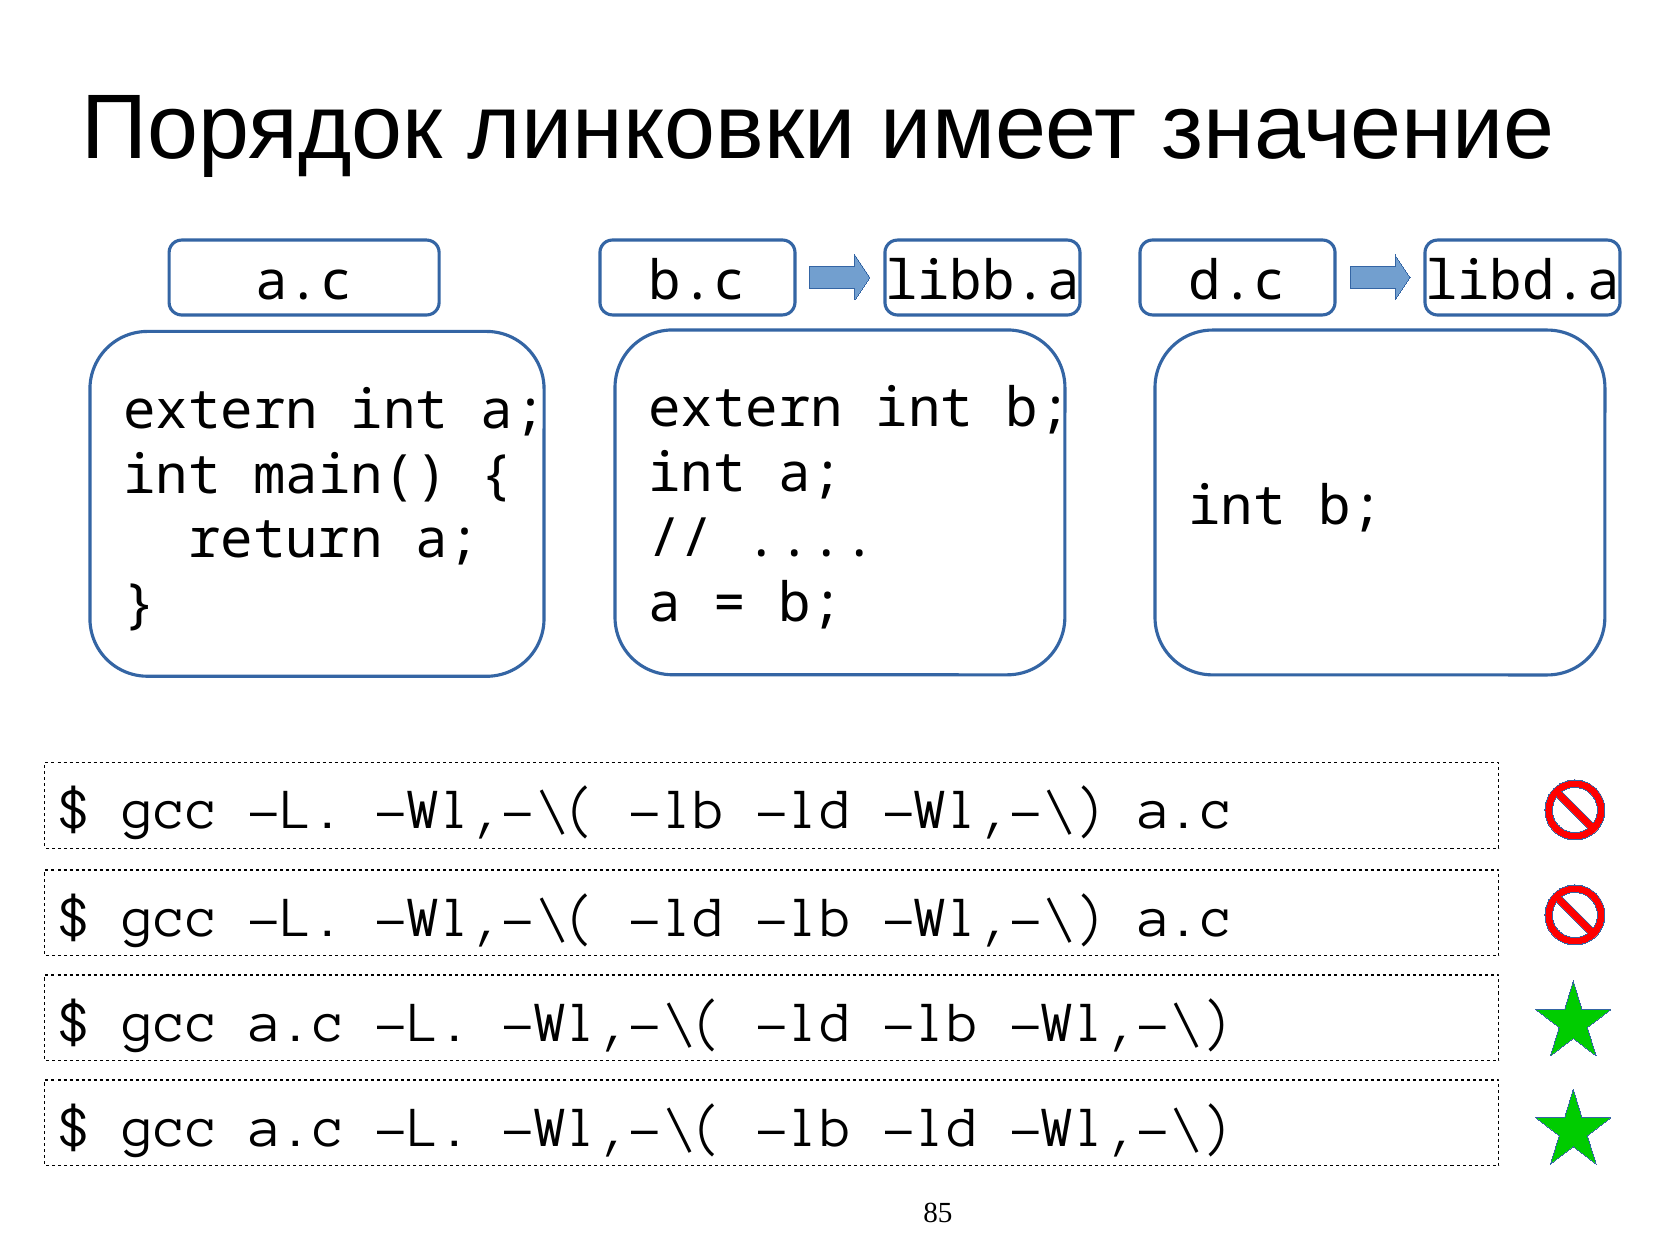

Порядок линковки имеет значение
b.c
d.c
a.c
libb.a
libd.a

extern int b;
int a;
// ....
a = b;
int b;
extern int a;
int main() {
  return a;
}
$ gcc -L. -Wl,-\( -lb -ld -Wl,-\) a.c

$ gcc -L. -Wl,-\( -ld -lb -Wl,-\) a.c

$ gcc a.c -L. -Wl,-\( -ld -lb -Wl,-\)

$ gcc a.c -L. -Wl,-\( -lb -ld -Wl,-\)

85